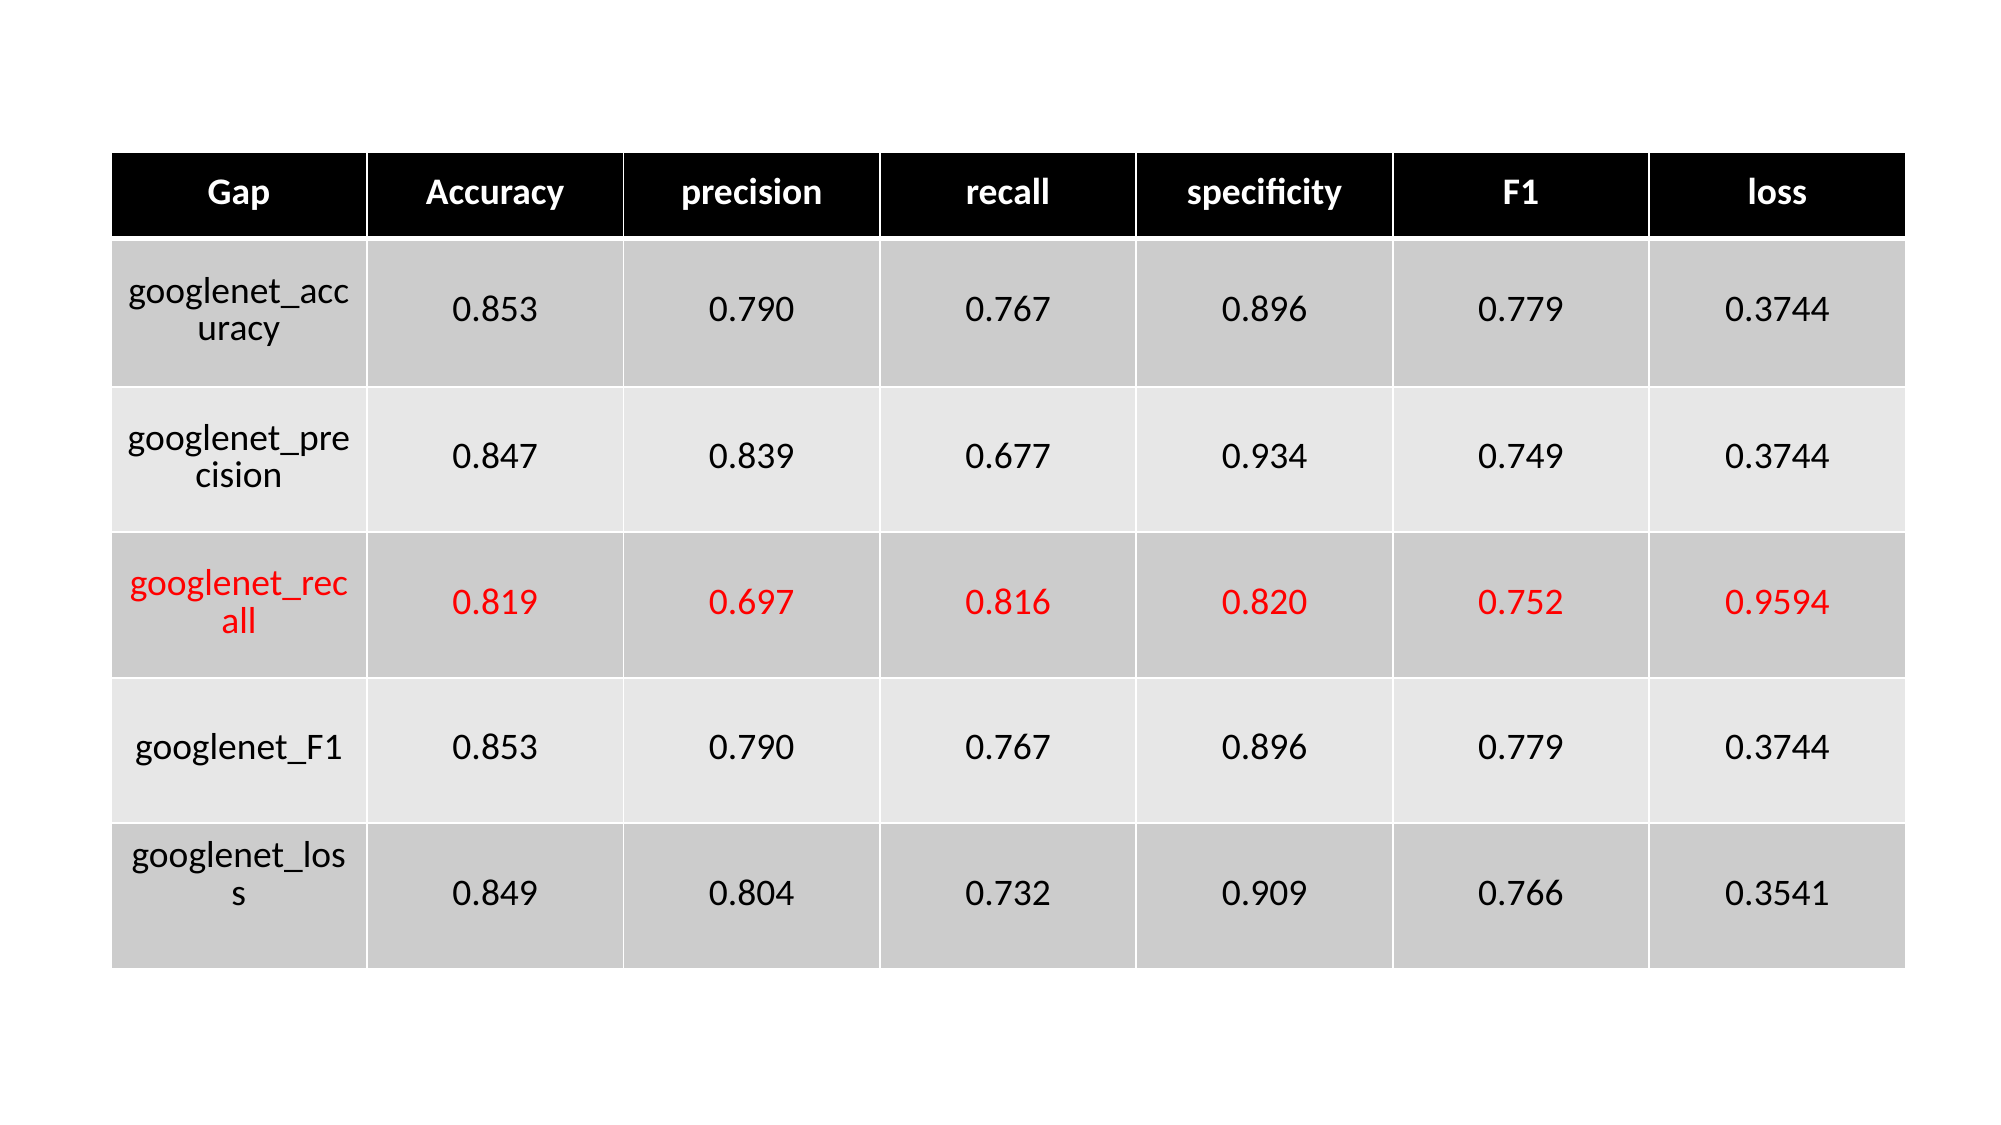

| Gap | Accuracy | precision | recall | specificity | F1 | loss |
| --- | --- | --- | --- | --- | --- | --- |
| googlenet\_accuracy | 0.853 | 0.790 | 0.767 | 0.896 | 0.779 | 0.3744 |
| googlenet\_precision | 0.847 | 0.839 | 0.677 | 0.934 | 0.749 | 0.3744 |
| googlenet\_recall | 0.819 | 0.697 | 0.816 | 0.820 | 0.752 | 0.9594 |
| googlenet\_F1 | 0.853 | 0.790 | 0.767 | 0.896 | 0.779 | 0.3744 |
| googlenet\_loss | 0.849 | 0.804 | 0.732 | 0.909 | 0.766 | 0.3541 |